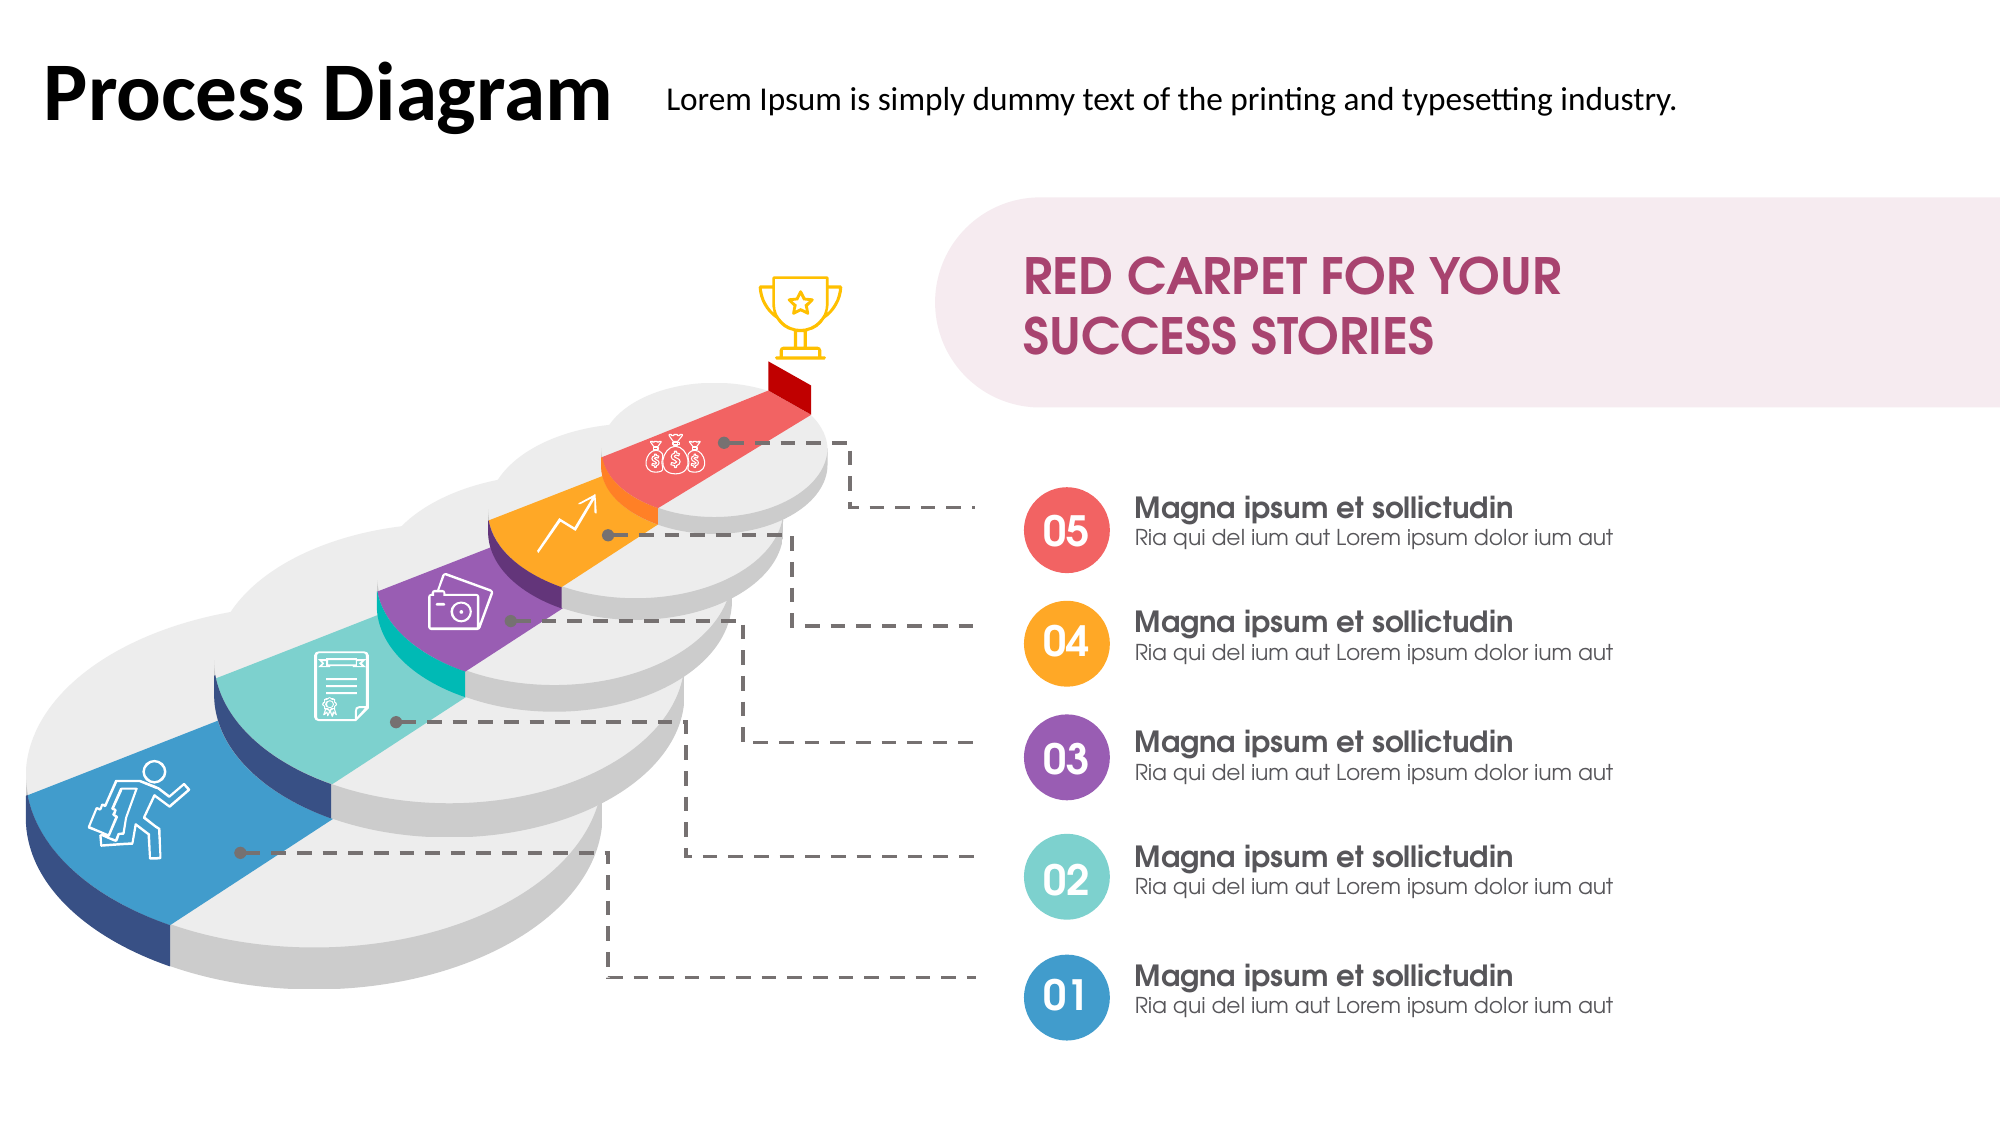

Process Diagram
Lorem Ipsum is simply dummy text of the printing and typesetting industry.
RED CARPET FOR YOUR SUCCESS STORIES

Magna ipsum et sollictudin
Ria qui del ium aut Lorem ipsum dolor ium aut

05

Magna ipsum et sollictudin
Ria qui del ium aut Lorem ipsum dolor ium aut

04

Magna ipsum et sollictudin
Ria qui del ium aut Lorem ipsum dolor ium aut
03

Magna ipsum et sollictudin
Ria qui del ium aut Lorem ipsum dolor ium aut

02
Magna ipsum et sollictudin
Ria qui del ium aut Lorem ipsum dolor ium aut

01